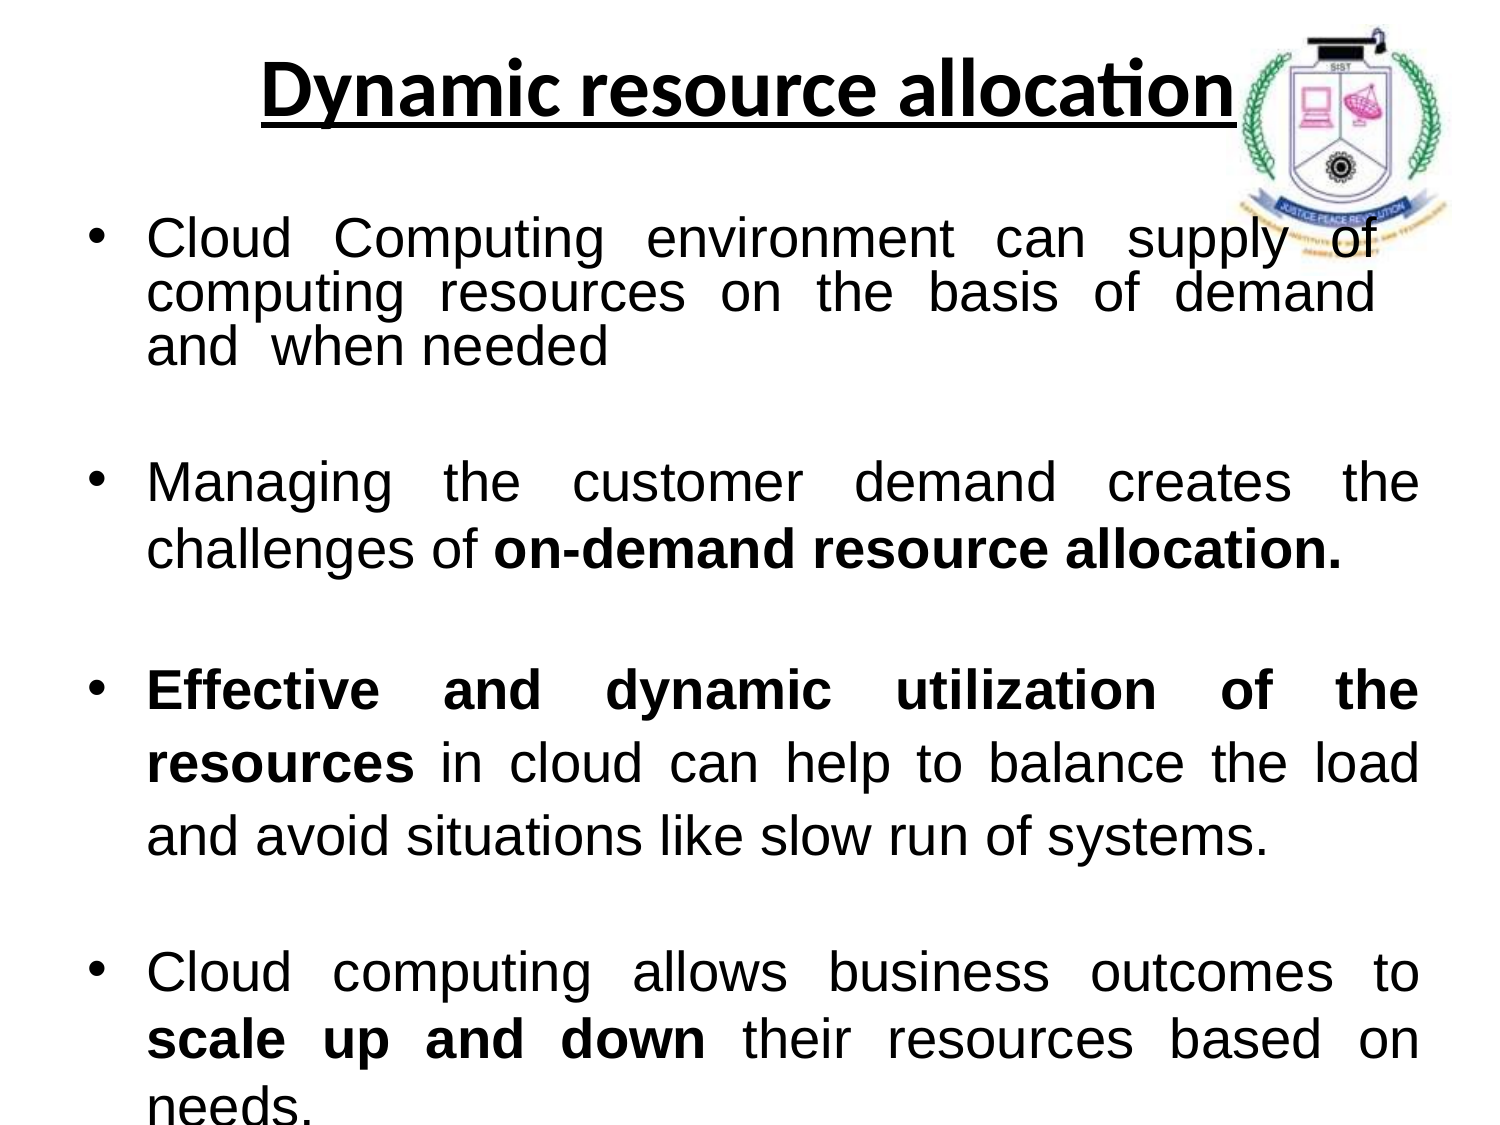

# Dynamic resource allocation
Cloud Computing environment can supply of computing resources on the basis of demand and  when needed

Managing the customer demand creates the challenges of on-demand resource allocation.

Effective and dynamic utilization of the resources in cloud can help to balance the load and avoid situations like slow run of systems.

Cloud computing allows business outcomes to scale up and down their resources based on needs.